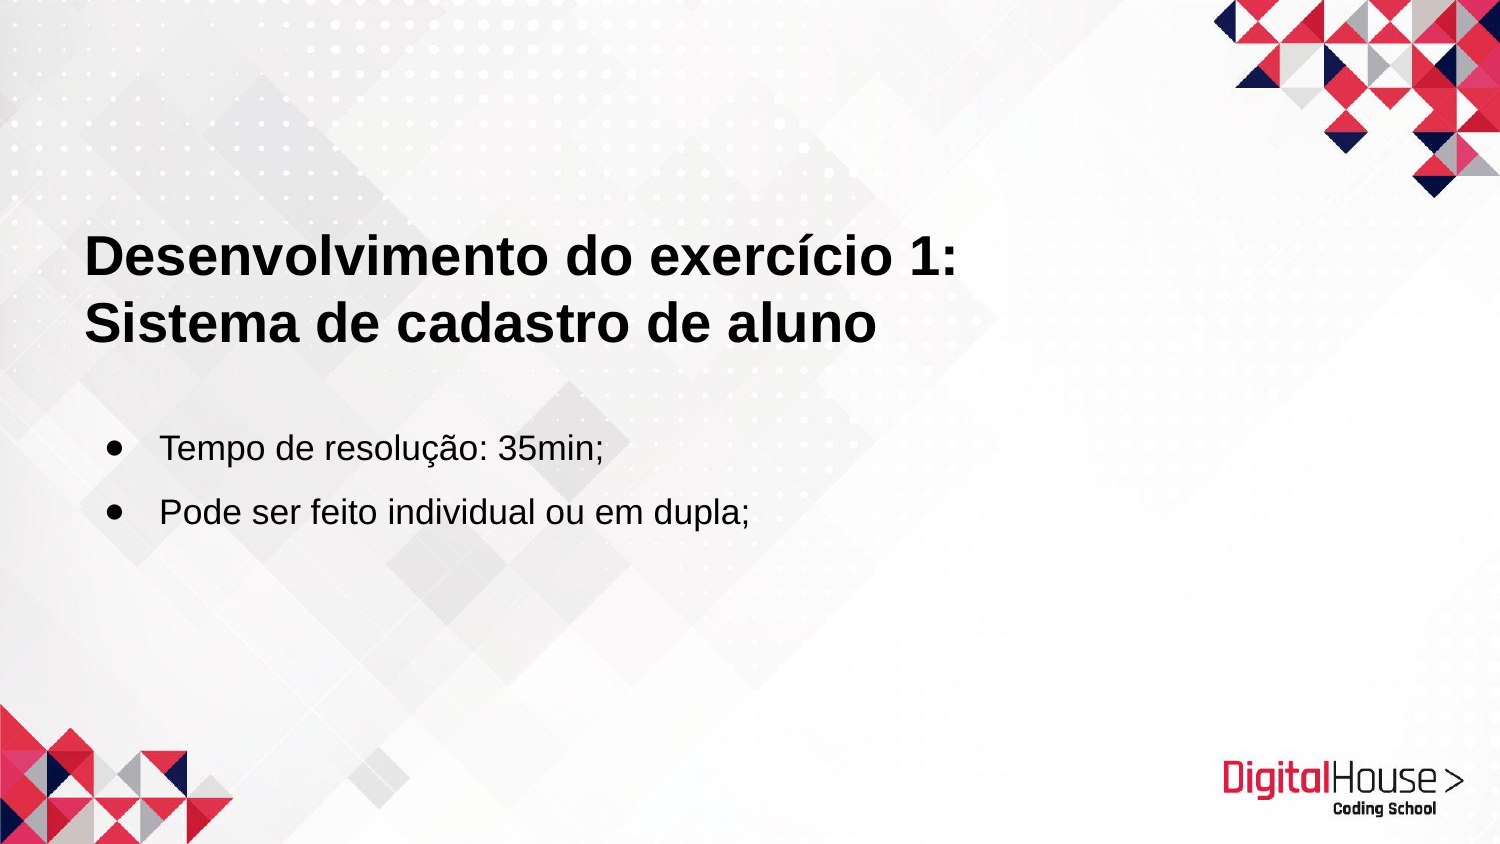

# Desenvolvimento do exercício 1: Sistema de cadastro de aluno
Tempo de resolução: 35min;
Pode ser feito individual ou em dupla;